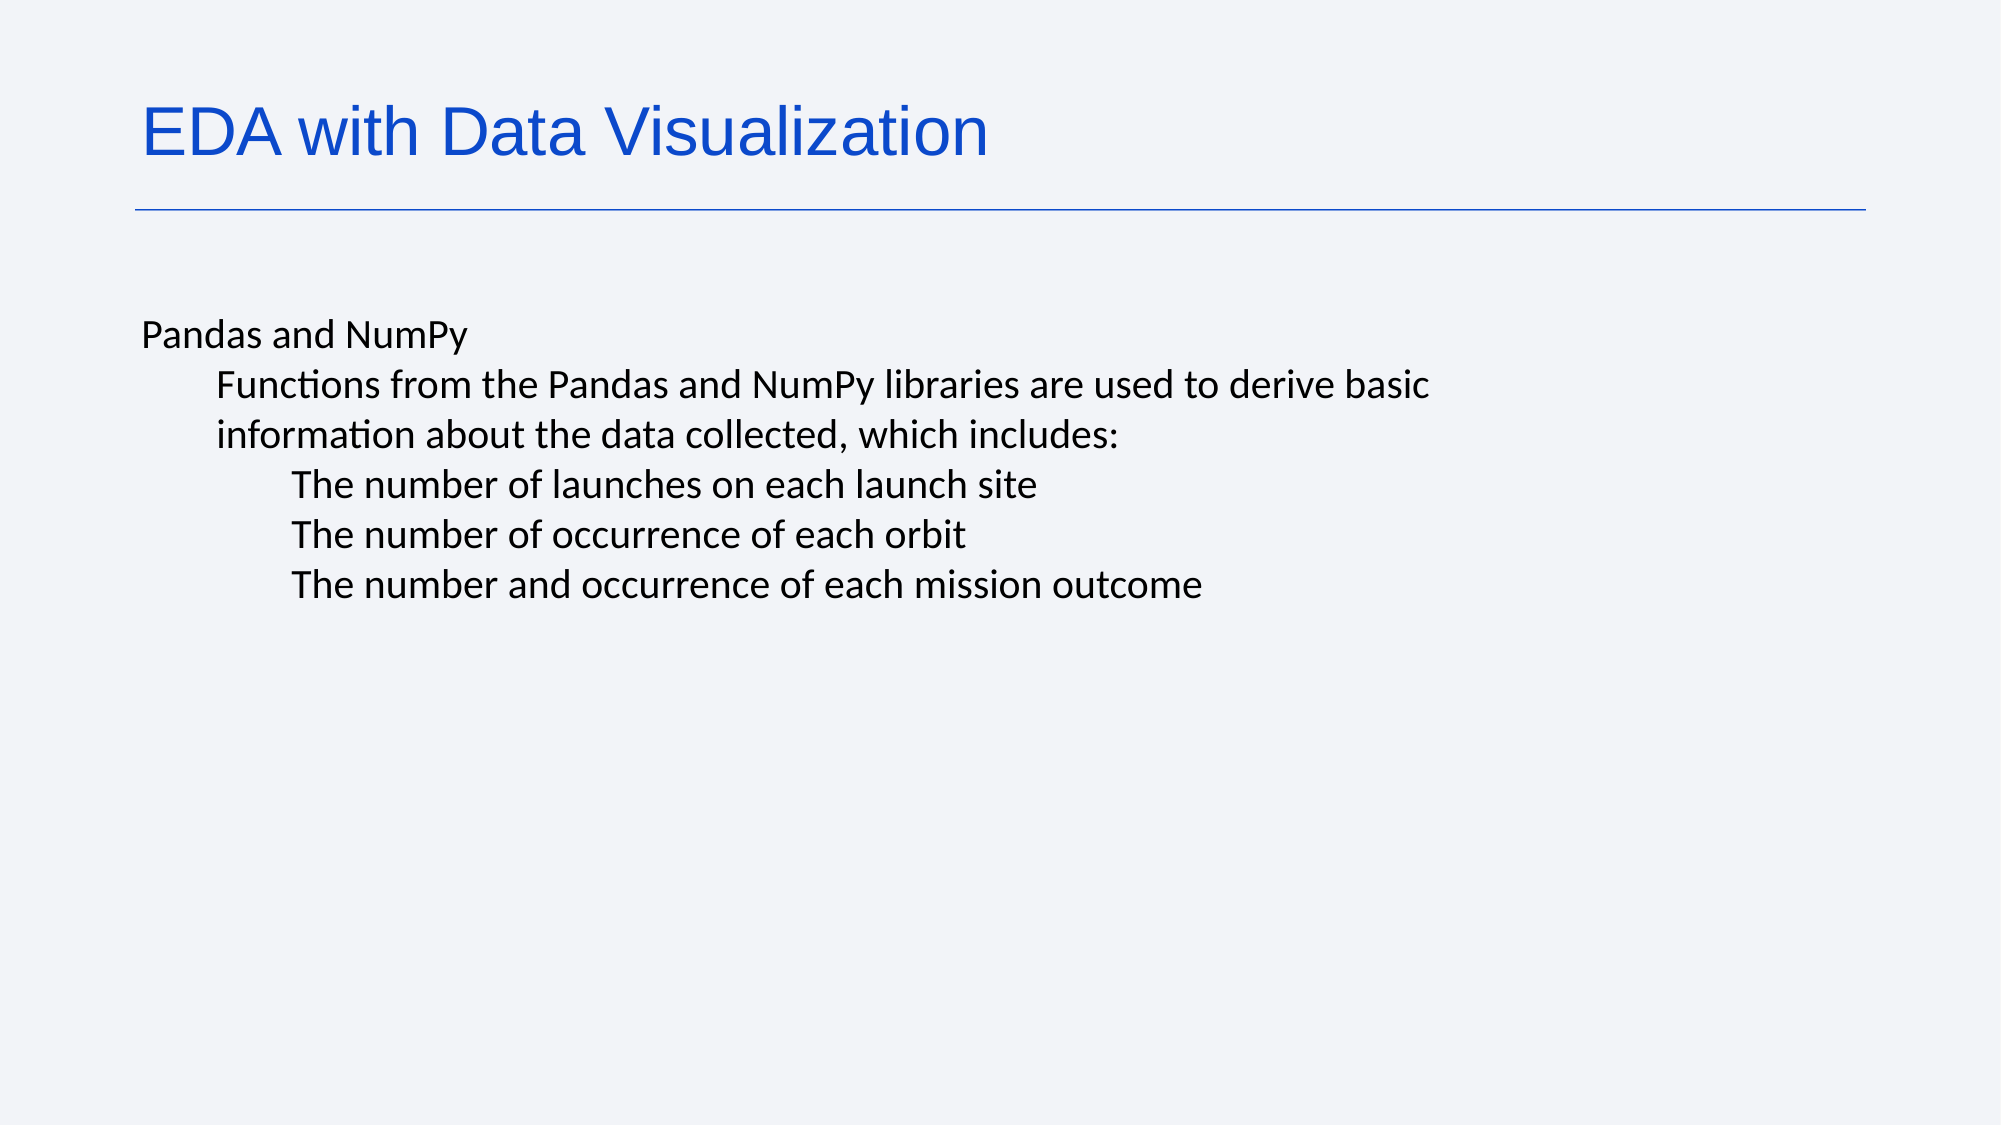

EDA with Data Visualization
Pandas and NumPy
Functions from the Pandas and NumPy libraries are used to derive basic information about the data collected, which includes:
The number of launches on each launch site
The number of occurrence of each orbit
The number and occurrence of each mission outcome

10